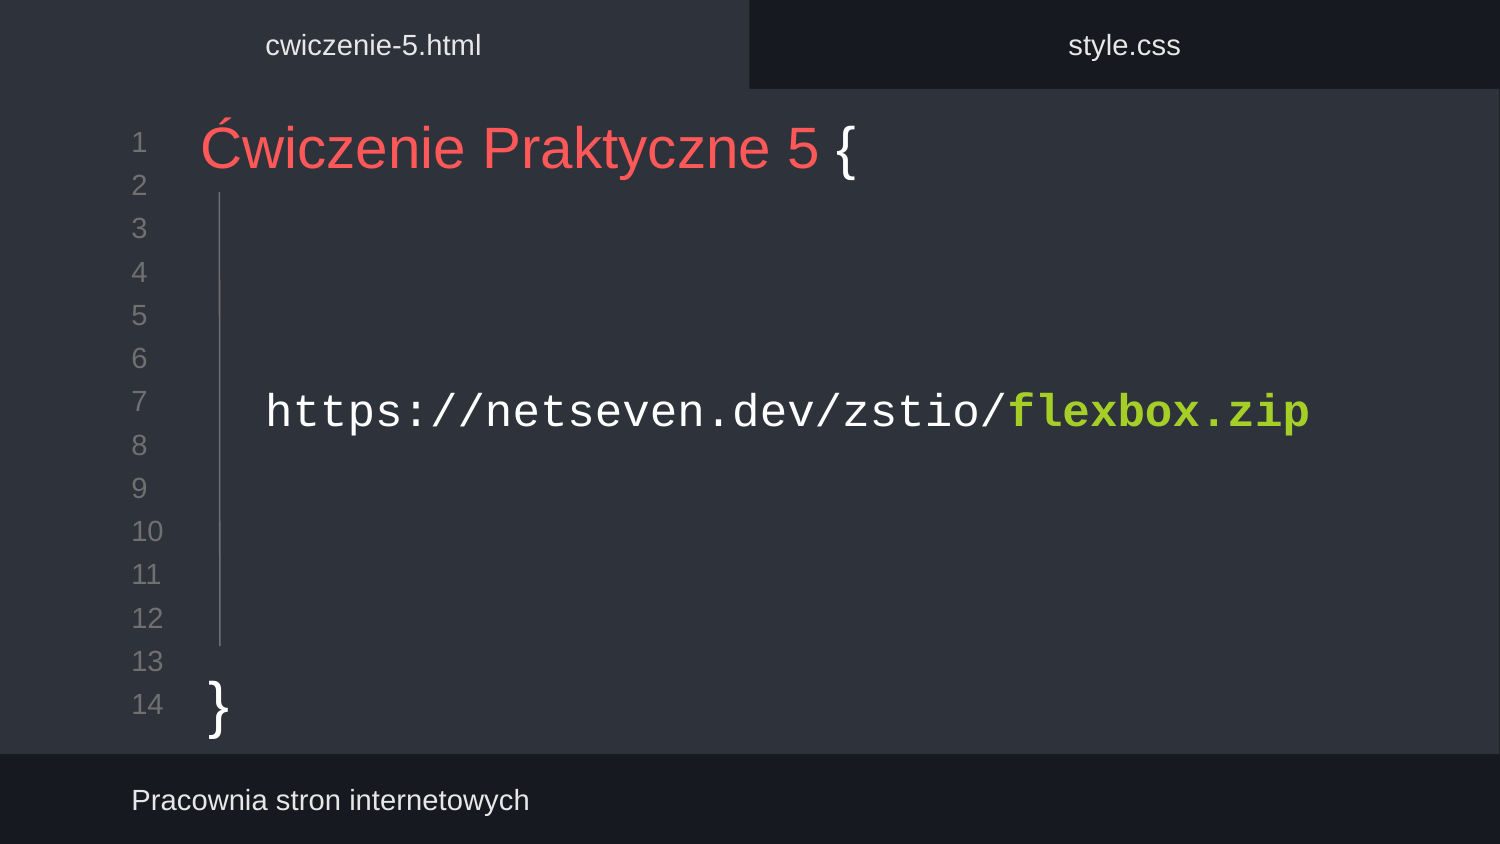

cwiczenie-5.html
style.css
# Ćwiczenie Praktyczne 5 {
}
https://netseven.dev/zstio/flexbox.zip
Pracownia stron internetowych